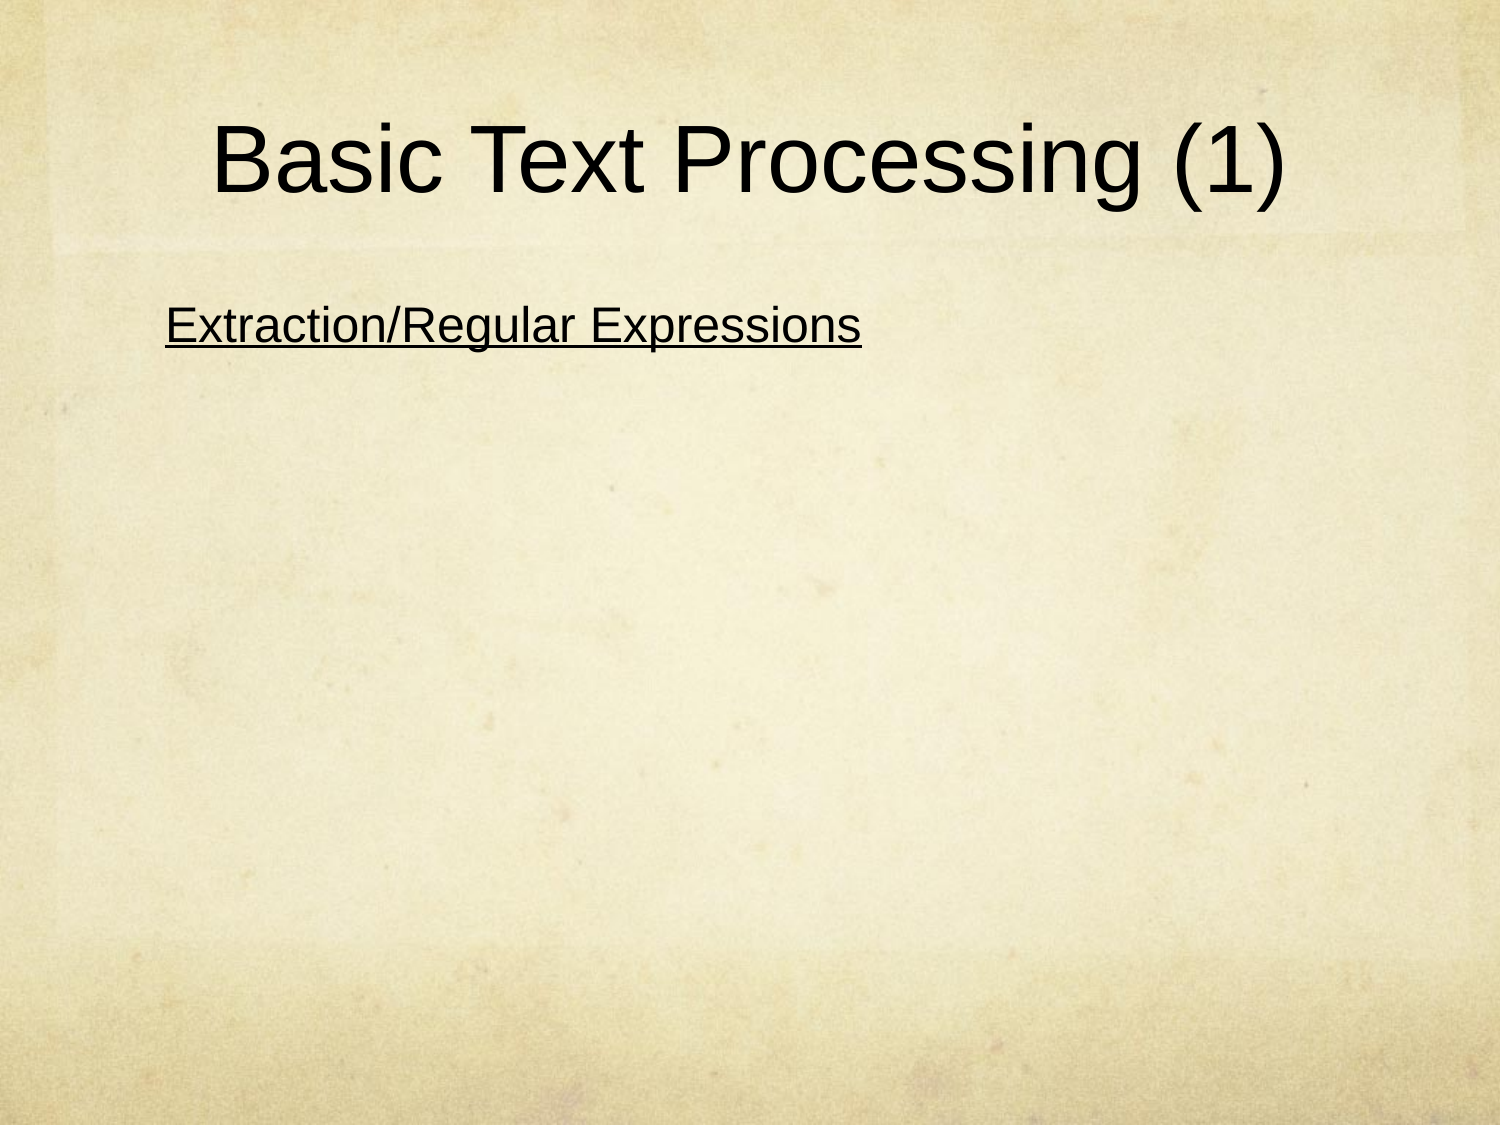

# Basic Text Processing (1)
Extraction/Regular Expressions